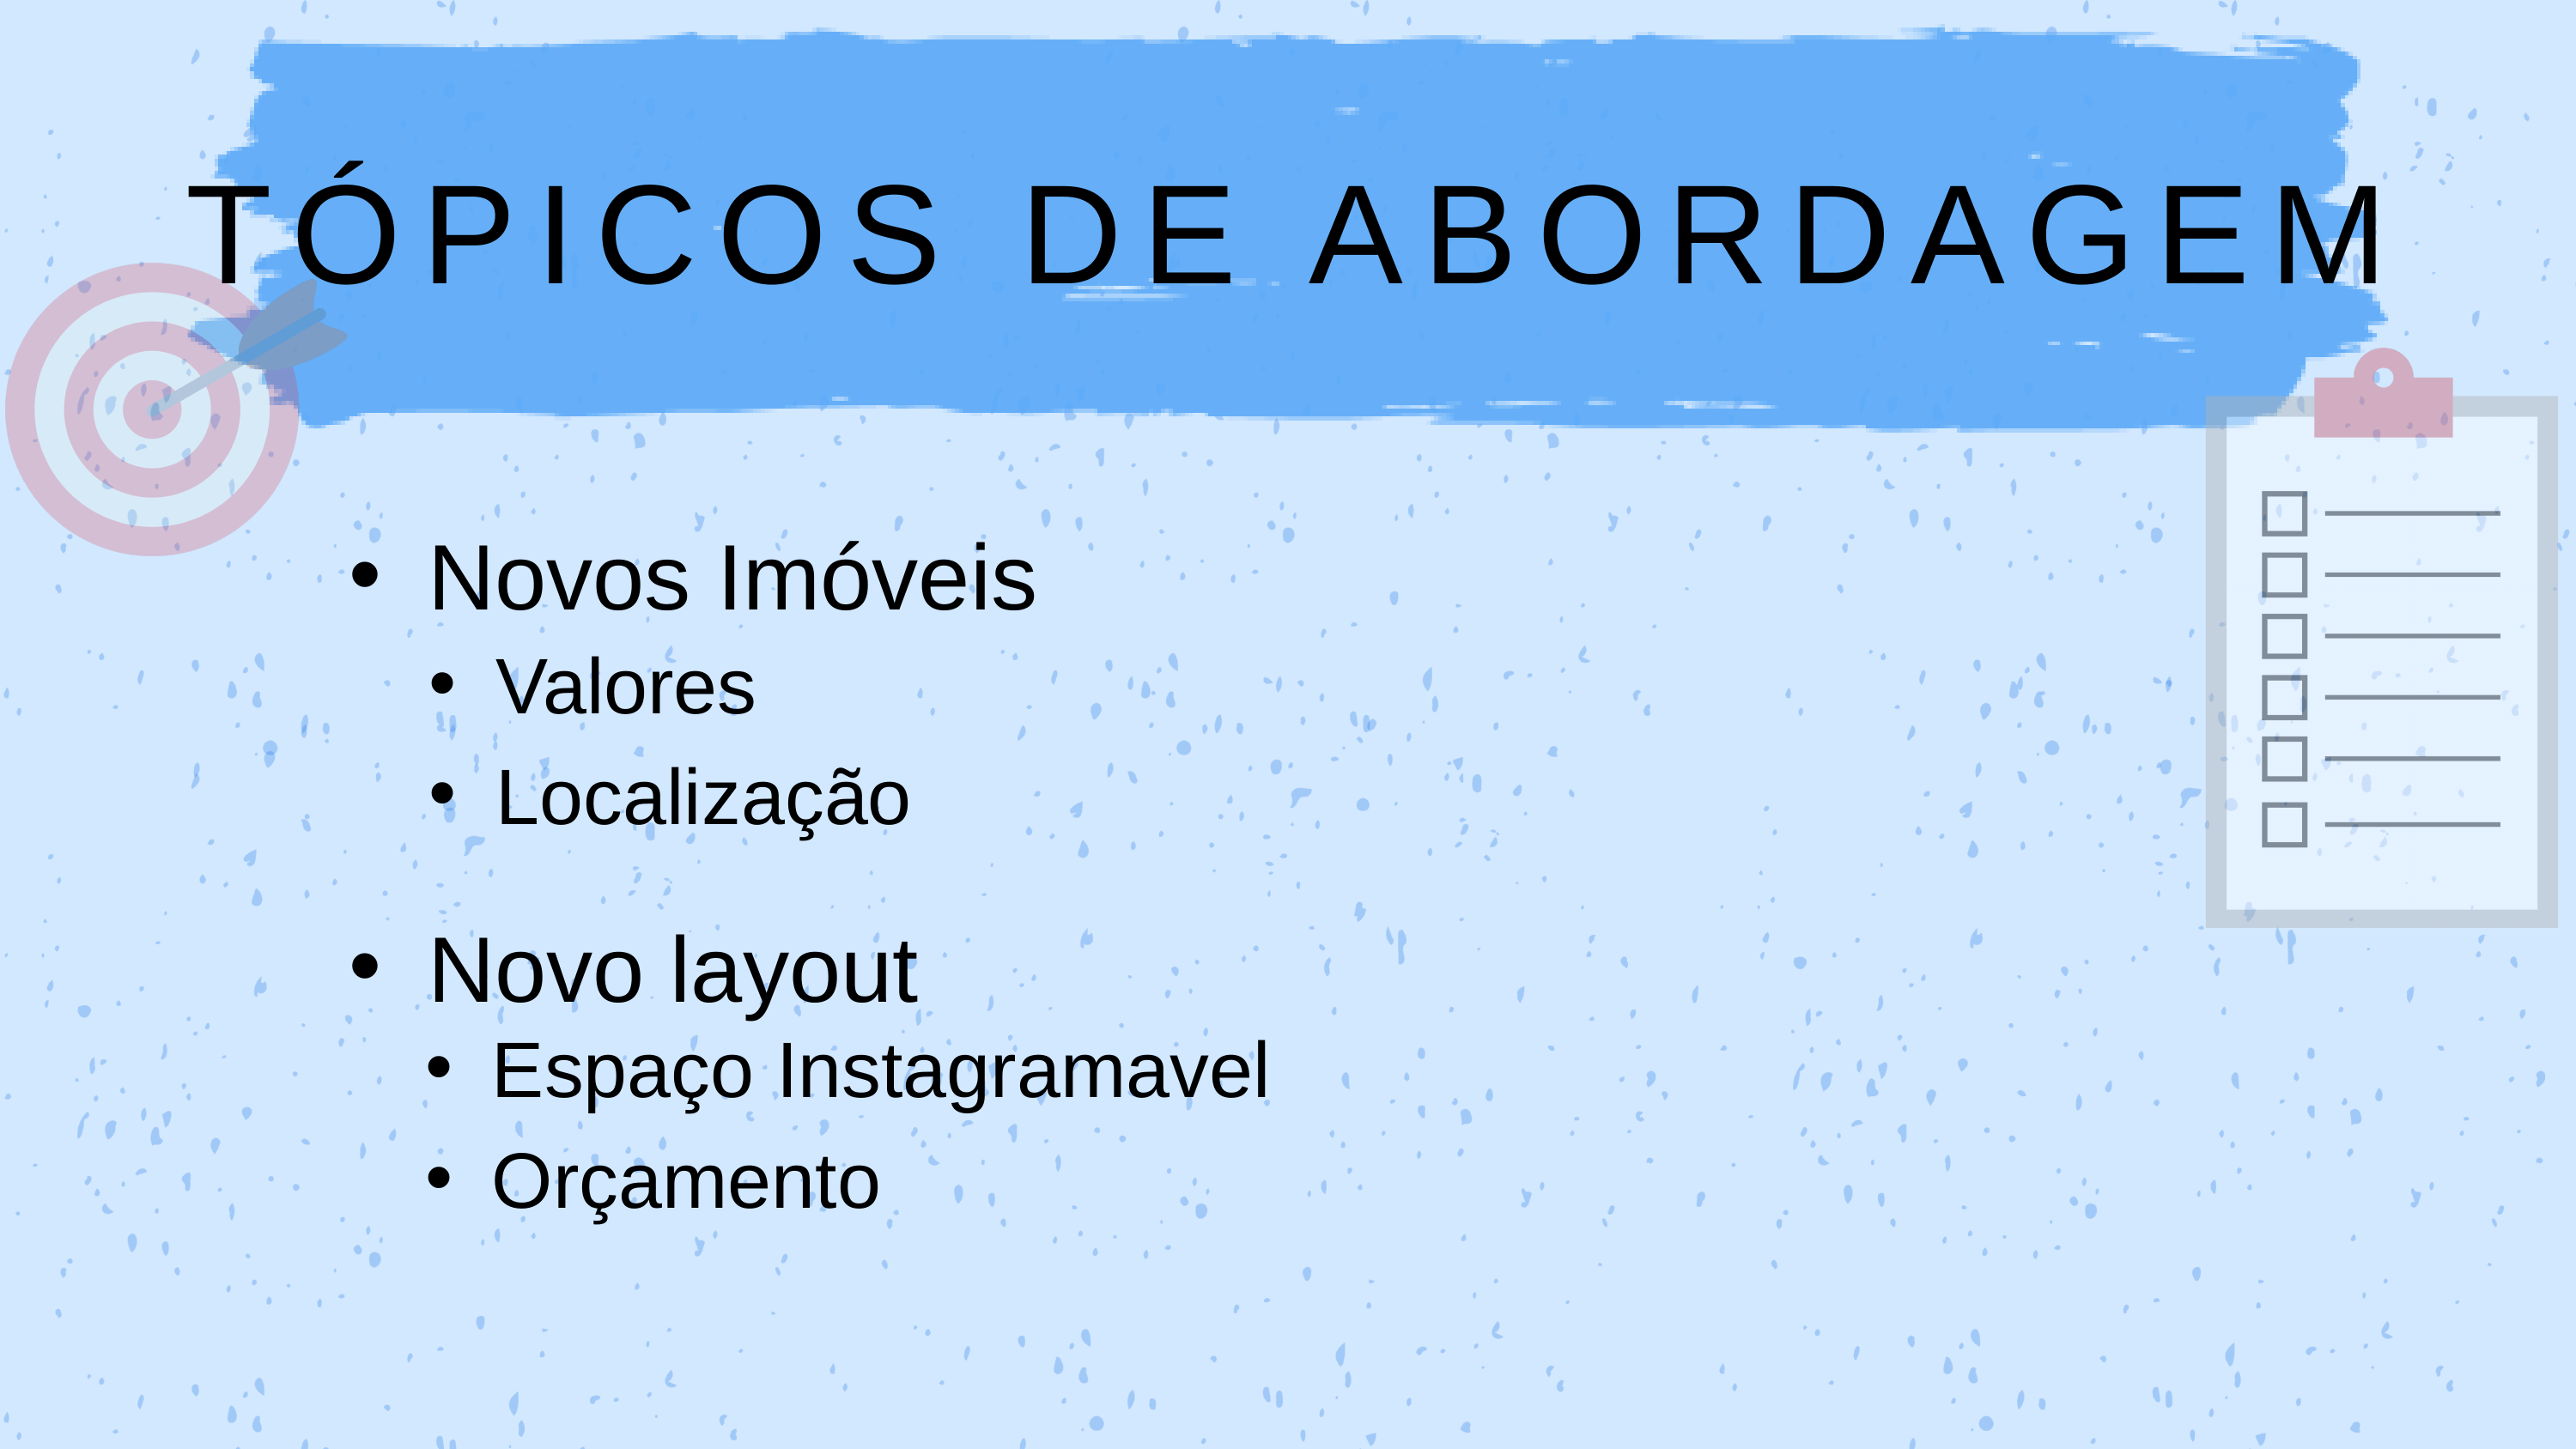

TÓPICOS DE ABORDAGEM

Novos Imóveis
Valores
Localização

Novo layout
Espaço Instagramavel
Orçamento